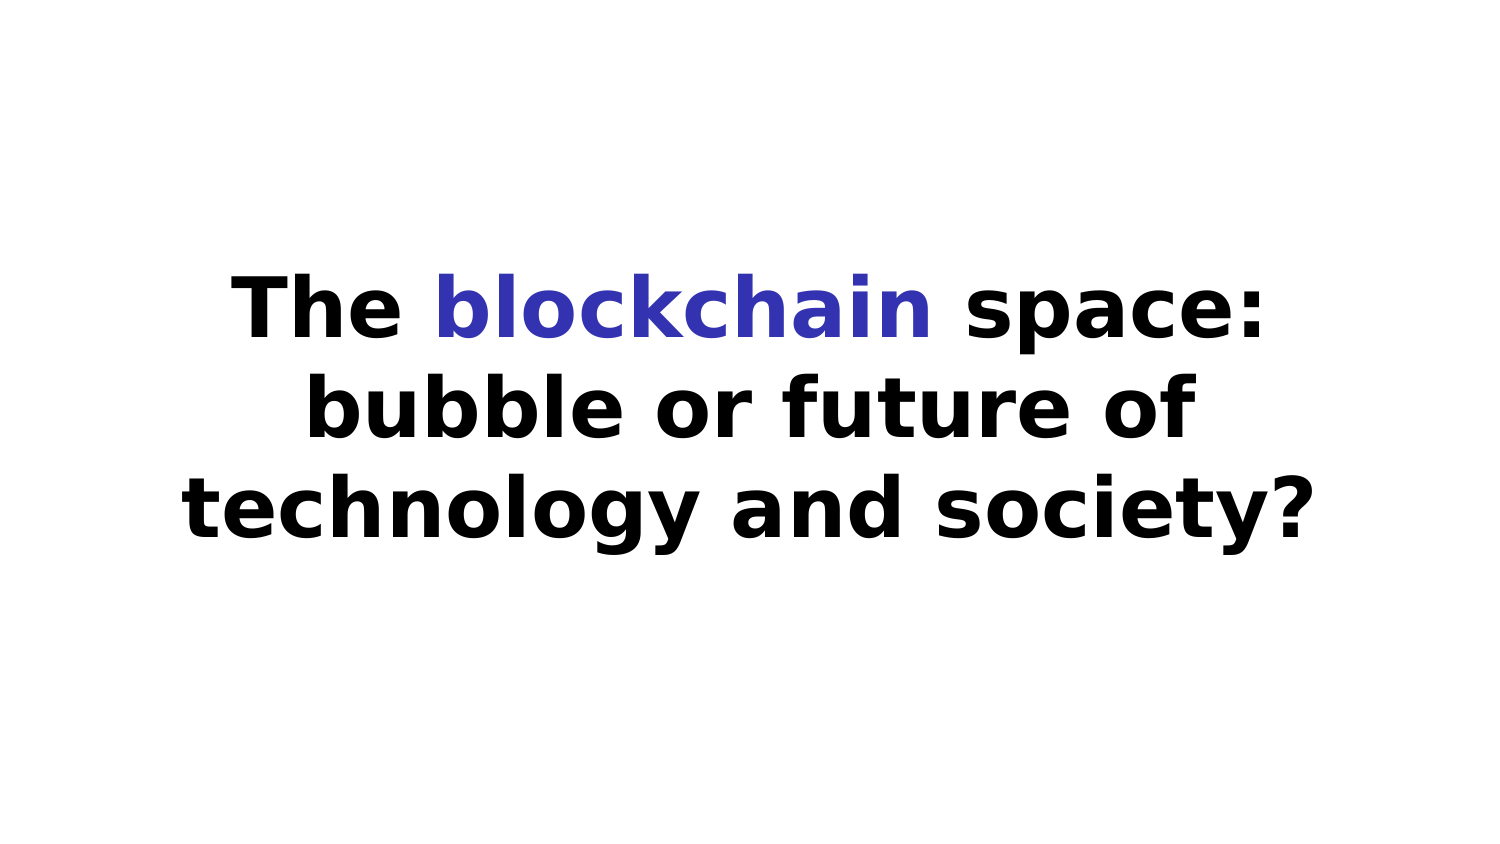

The blockchain space: bubble or future of technology and society?